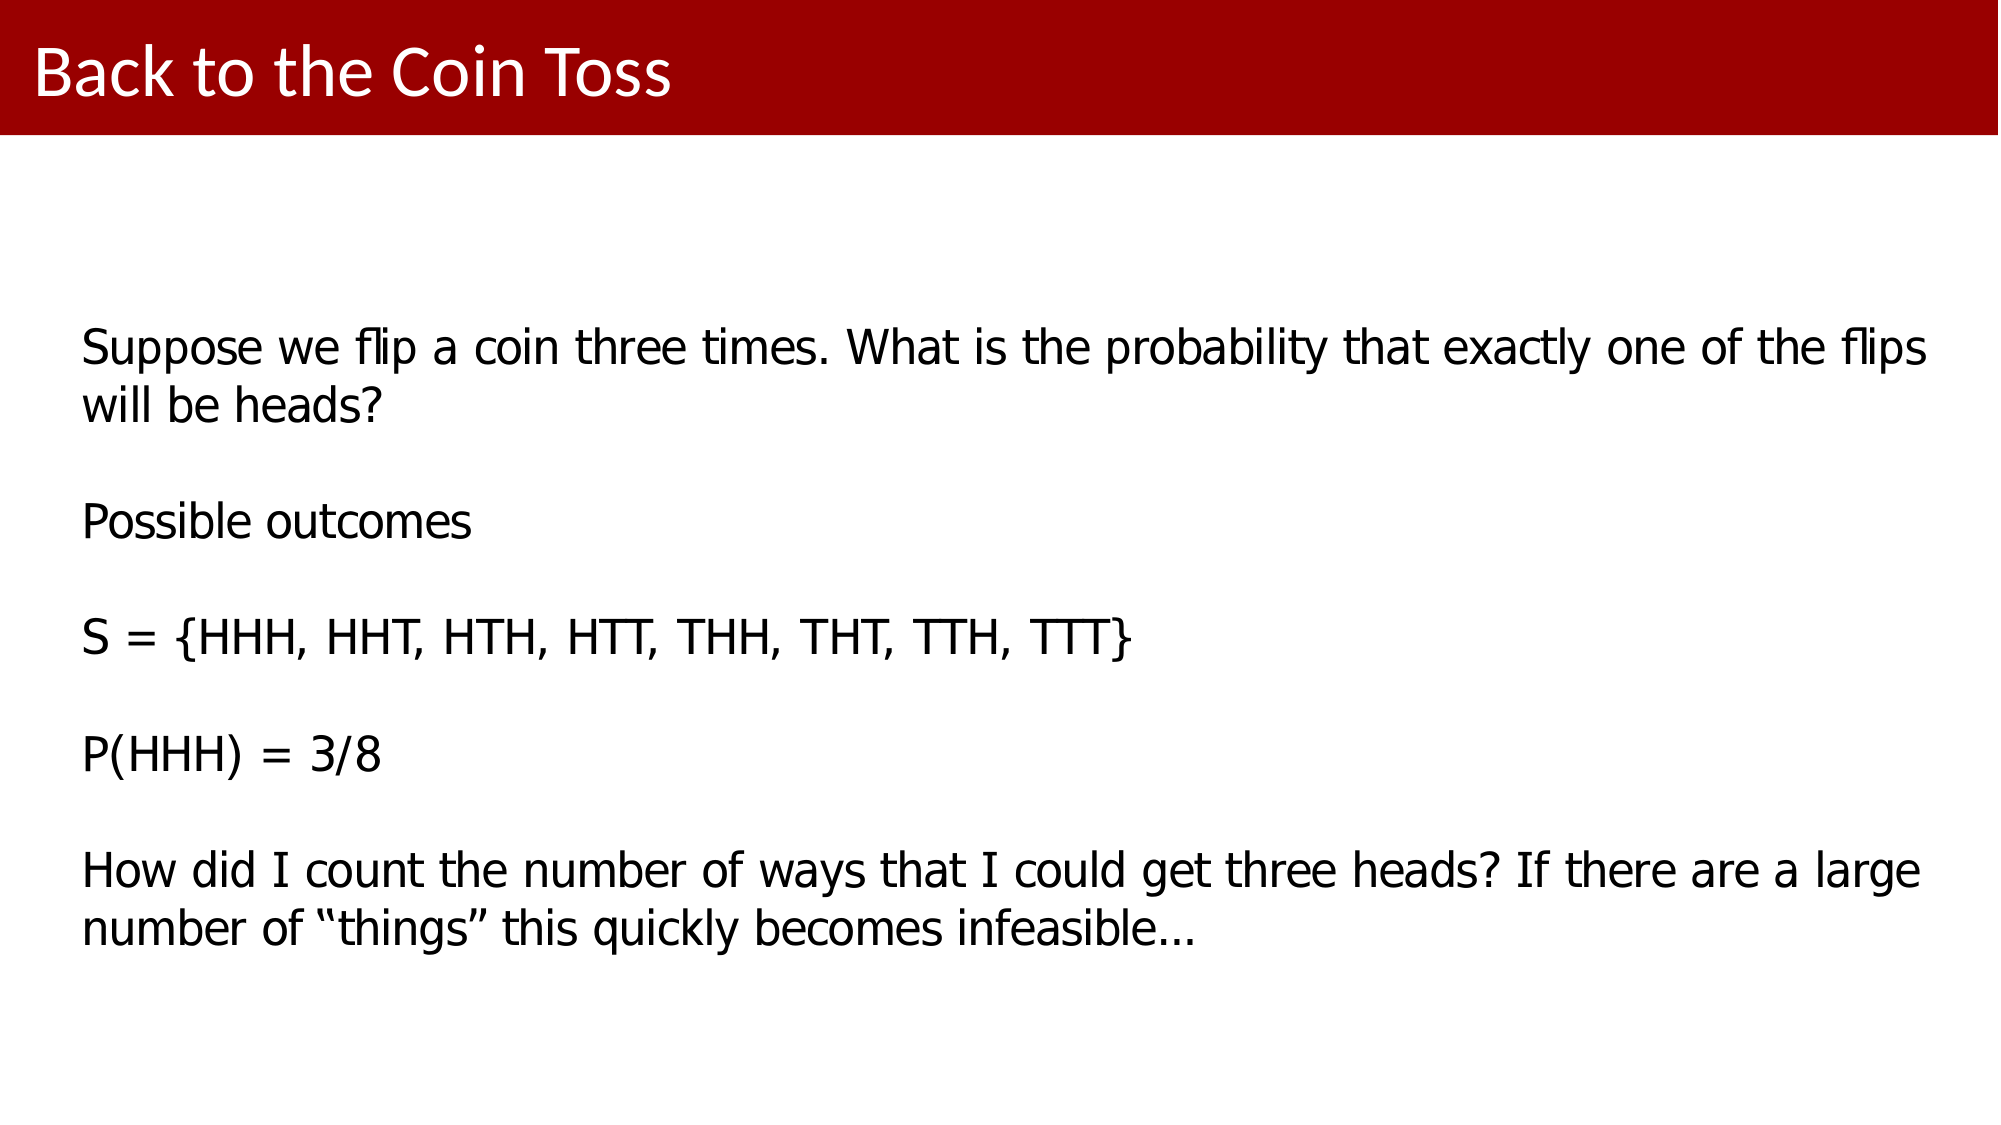

# Back to the Coin Toss
Suppose we flip a coin three times. What is the probability that exactly one of the flips will be heads?

Possible outcomes

S = {HHH, HHT, HTH, HTT, THH, THT, TTH, TTT}

P(HHH) = 3/8

How did I count the number of ways that I could get three heads? If there are a large number of “things” this quickly becomes infeasible…